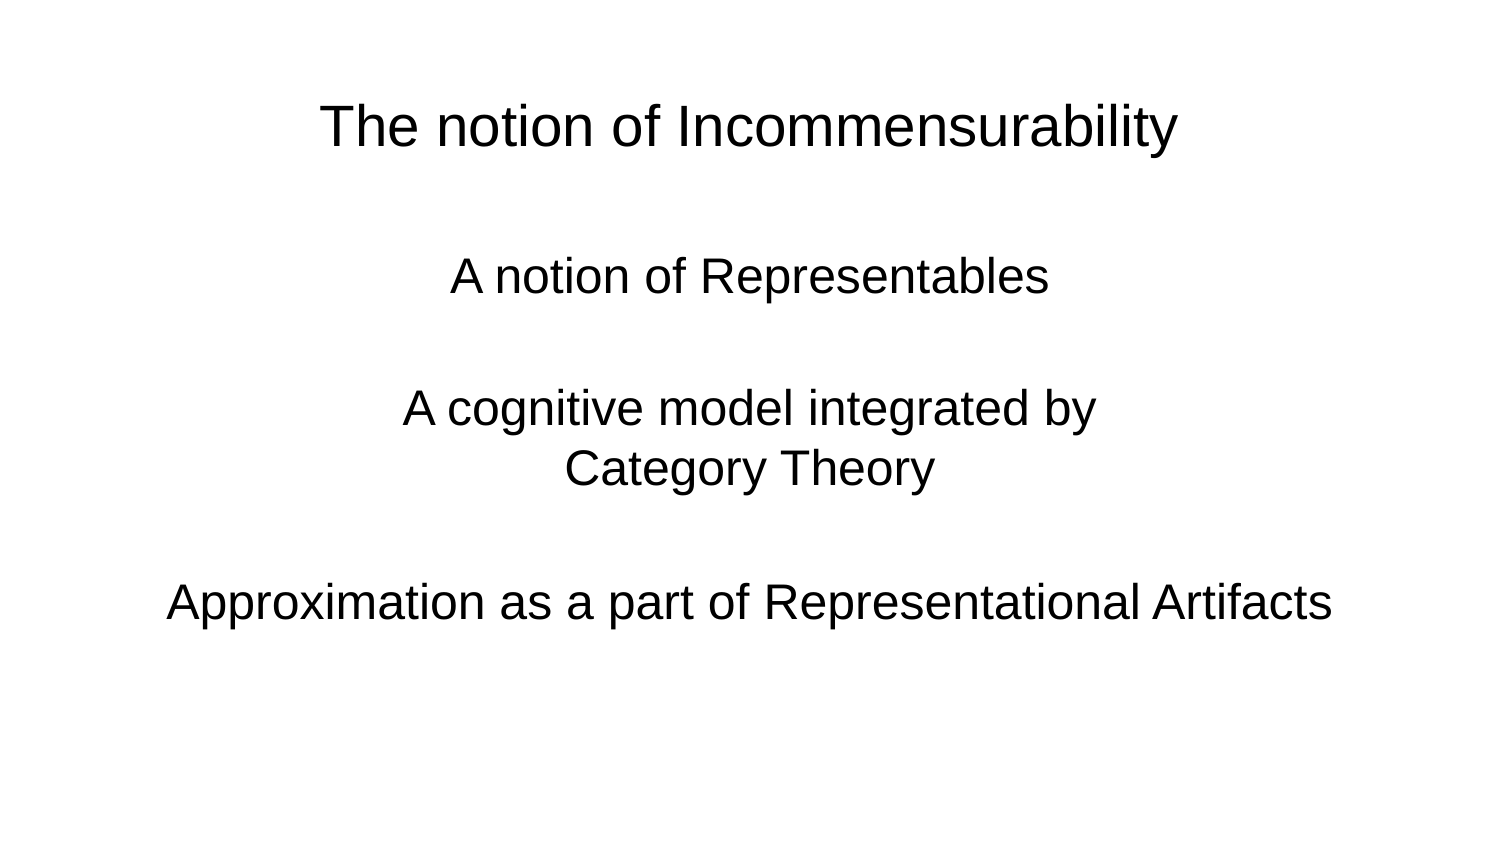

# The notion of Incommensurability
A notion of Representables
A cognitive model integrated by
Category Theory
Approximation as a part of Representational Artifacts